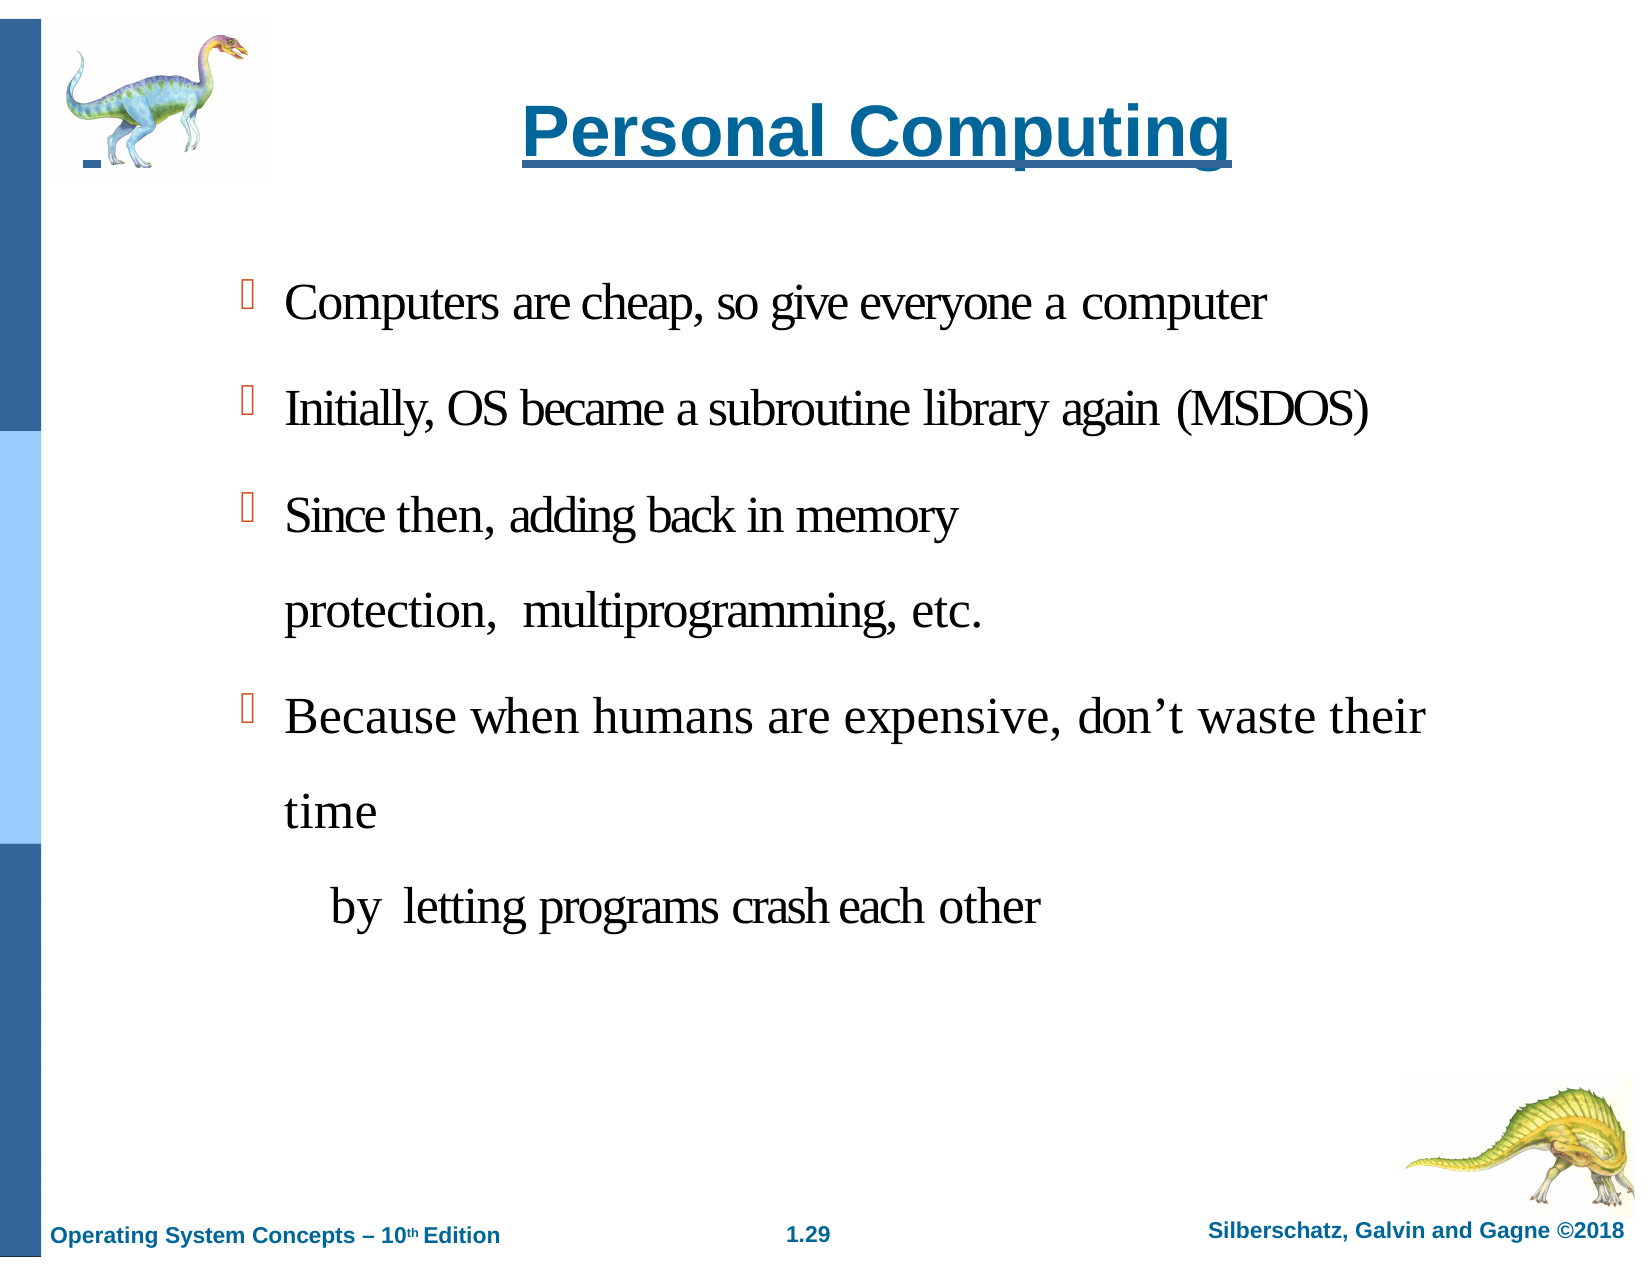

# Personal Computing
Computers are cheap, so give everyone a computer
Initially, OS became a subroutine library again (MSDOS)
Since then, adding back in memory protection,  multiprogramming, etc.
Because when humans are expensive, don’t waste their time	by  letting programs crash each other

Silberschatz, Galvin and Gagne ©2018
1.29
Operating System Concepts – 10th Edition